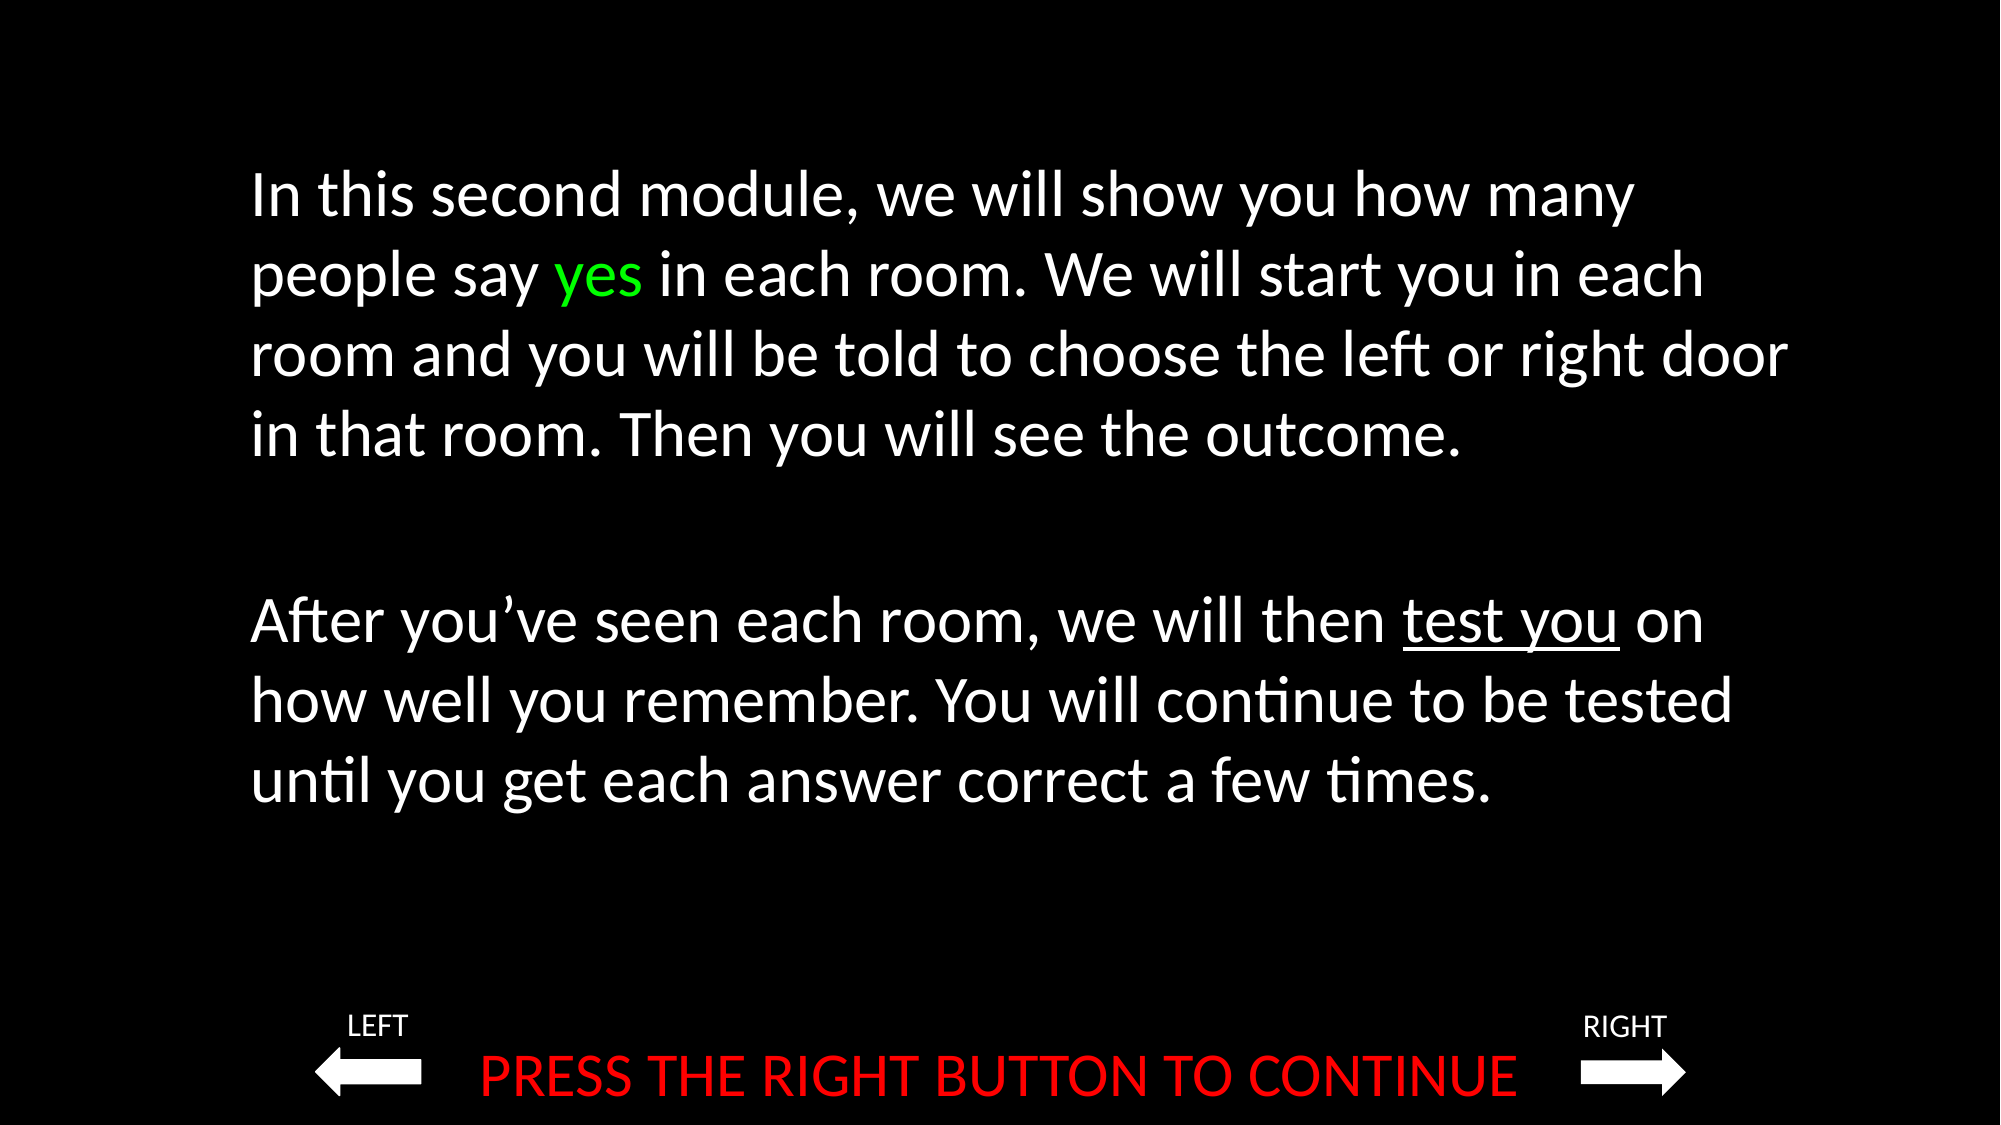

In this second module, we will show you how many people say yes in each room. We will start you in each room and you will be told to choose the left or right door in that room. Then you will see the outcome.

After you’ve seen each room, we will then test you on how well you remember. You will continue to be tested until you get each answer correct a few times.

LEFT
RIGHT
PRESS THE RIGHT BUTTON TO CONTINUE